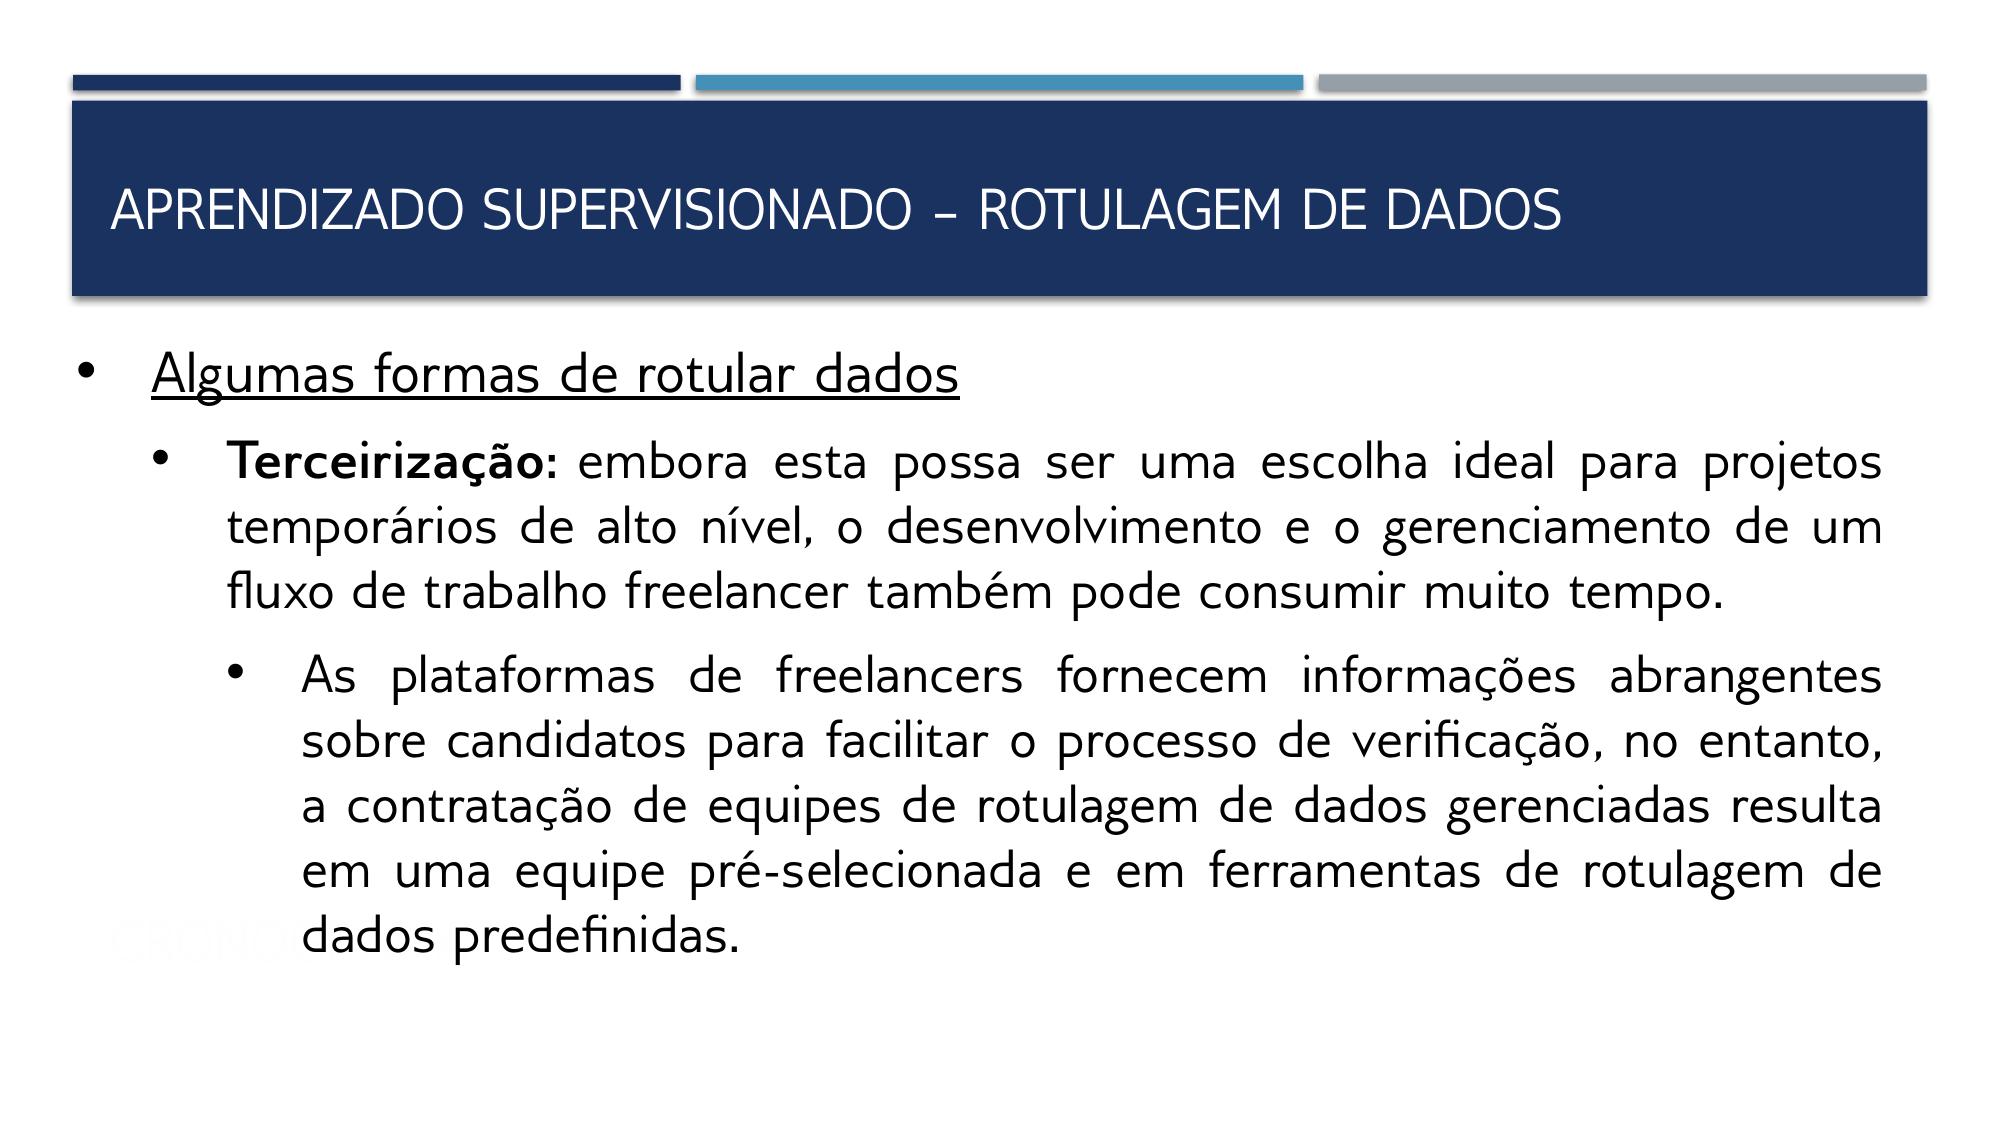

APRENDIZADO SUPERVISIONADO – rotulagem de dados
Algumas formas de rotular dados
Terceirização: embora esta possa ser uma escolha ideal para projetos temporários de alto nível, o desenvolvimento e o gerenciamento de um fluxo de trabalho freelancer também pode consumir muito tempo.
As plataformas de freelancers fornecem informações abrangentes sobre candidatos para facilitar o processo de verificação, no entanto, a contratação de equipes de rotulagem de dados gerenciadas resulta em uma equipe pré-selecionada e em ferramentas de rotulagem de dados predefinidas.

# cronograma